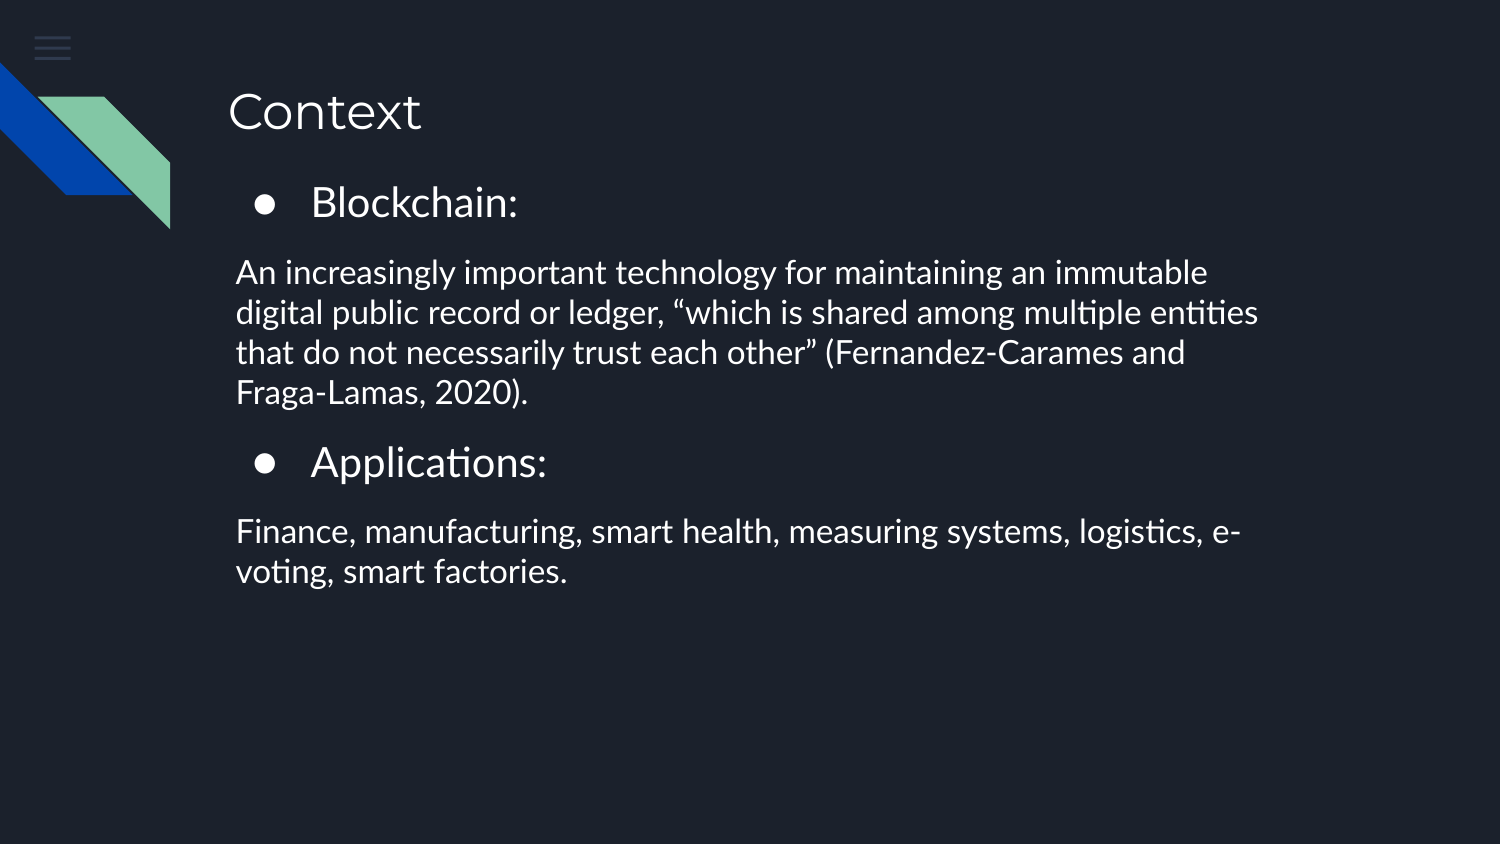

# Context
Blockchain:
An increasingly important technology for maintaining an immutable digital public record or ledger, “which is shared among multiple entities that do not necessarily trust each other” (Fernandez-Carames and Fraga-Lamas, 2020).
Applications:
Finance, manufacturing, smart health, measuring systems, logistics, e-voting, smart factories.